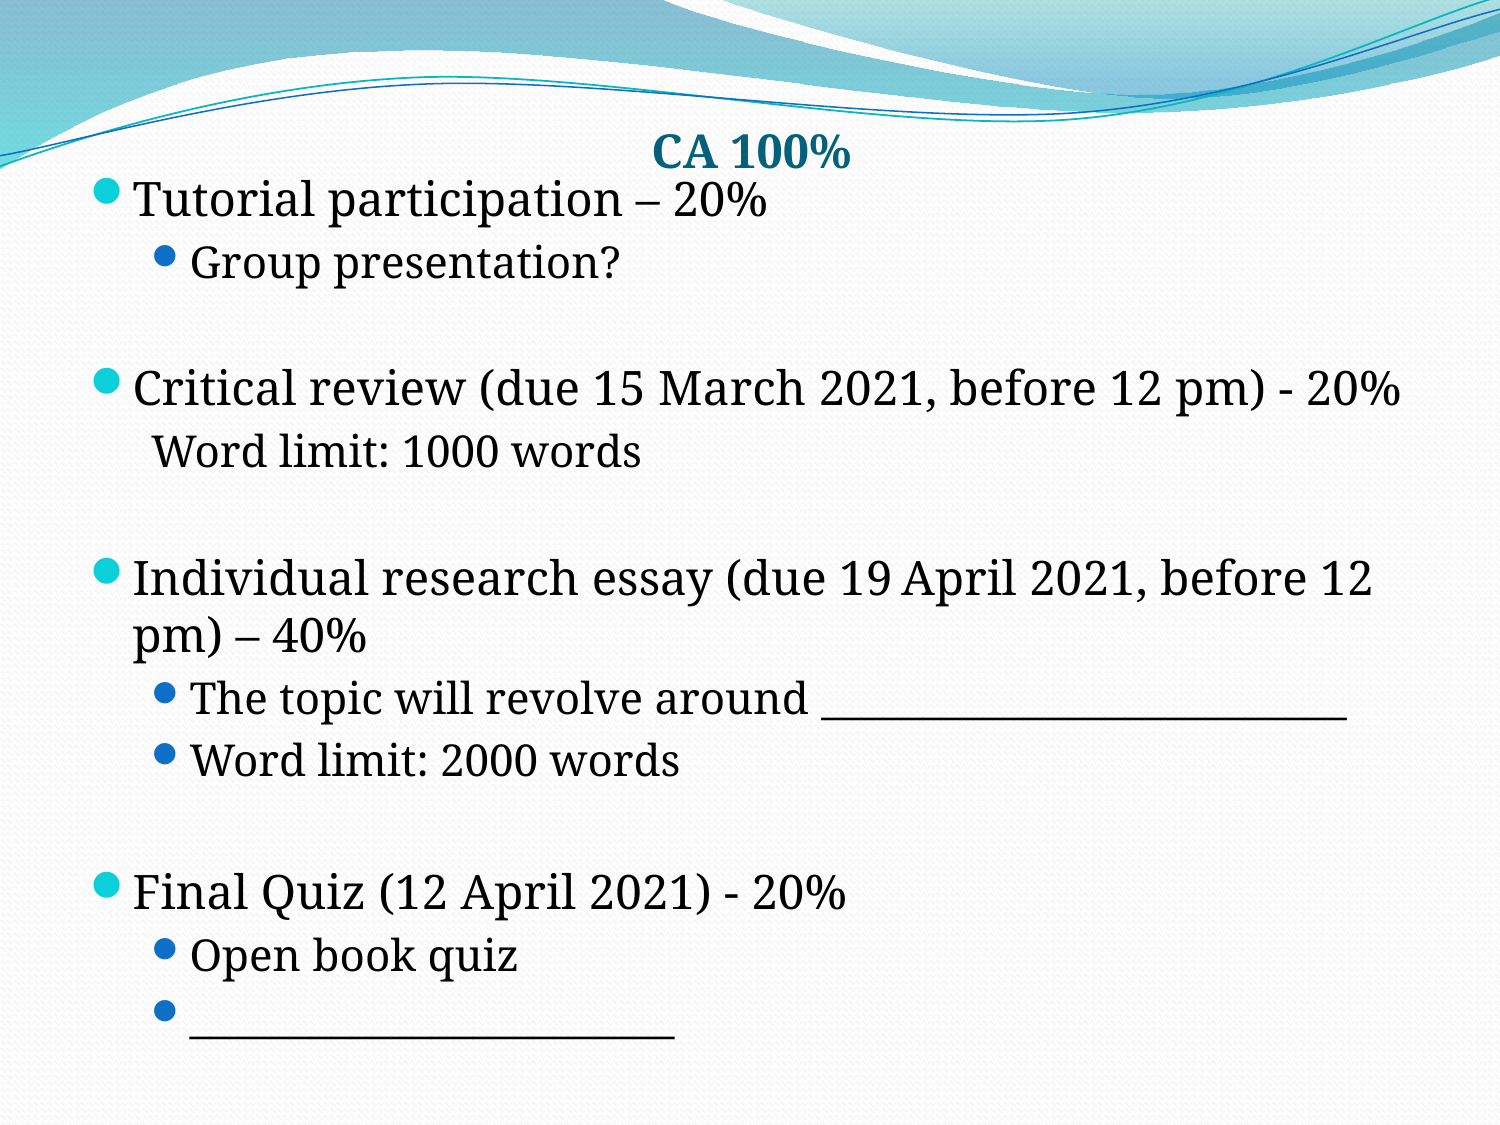

# CA 100%
Tutorial participation – 20%
Group presentation?

Critical review (due 15 March 2021, before 12 pm) - 20%
Word limit: 1000 words

Individual research essay (due 19 April 2021, before 12 pm) – 40%
The topic will revolve around __________________________
Word limit: 2000 words

Final Quiz (12 April 2021) - 20%
Open book quiz
________________________